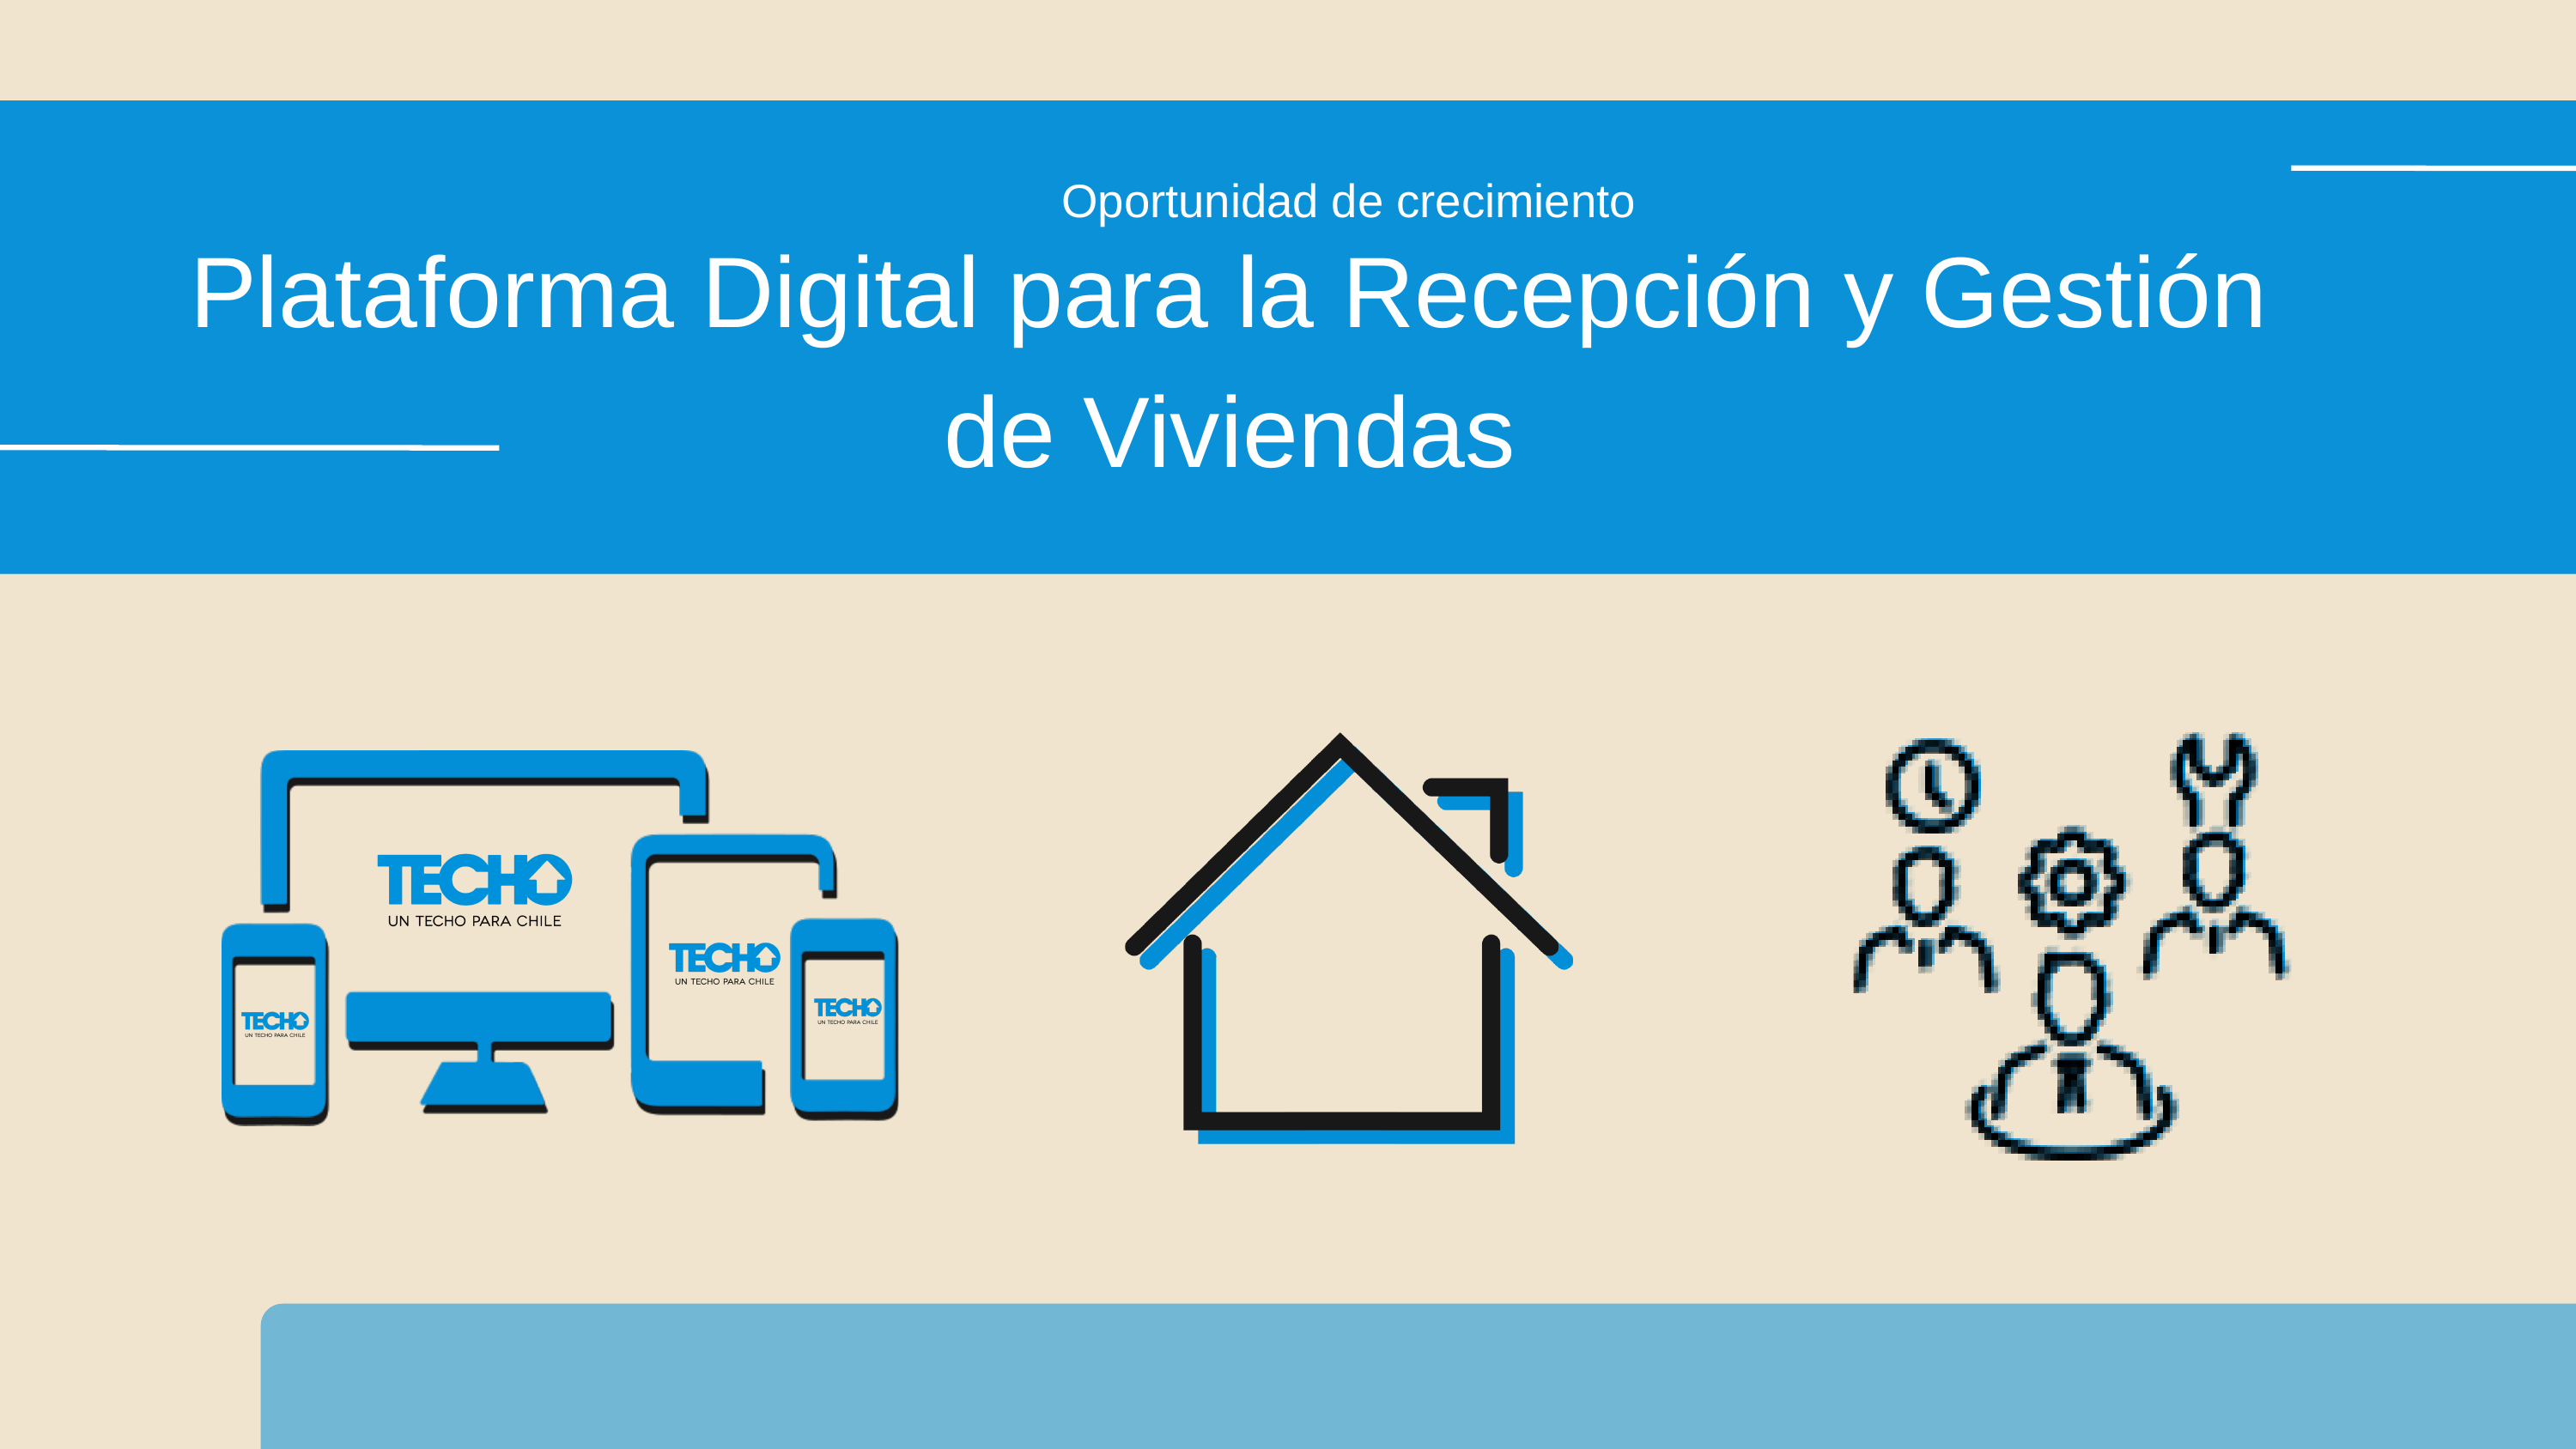

Oportunidad de crecimiento

Plataforma Digital para la Recepción y Gestión de Viviendas